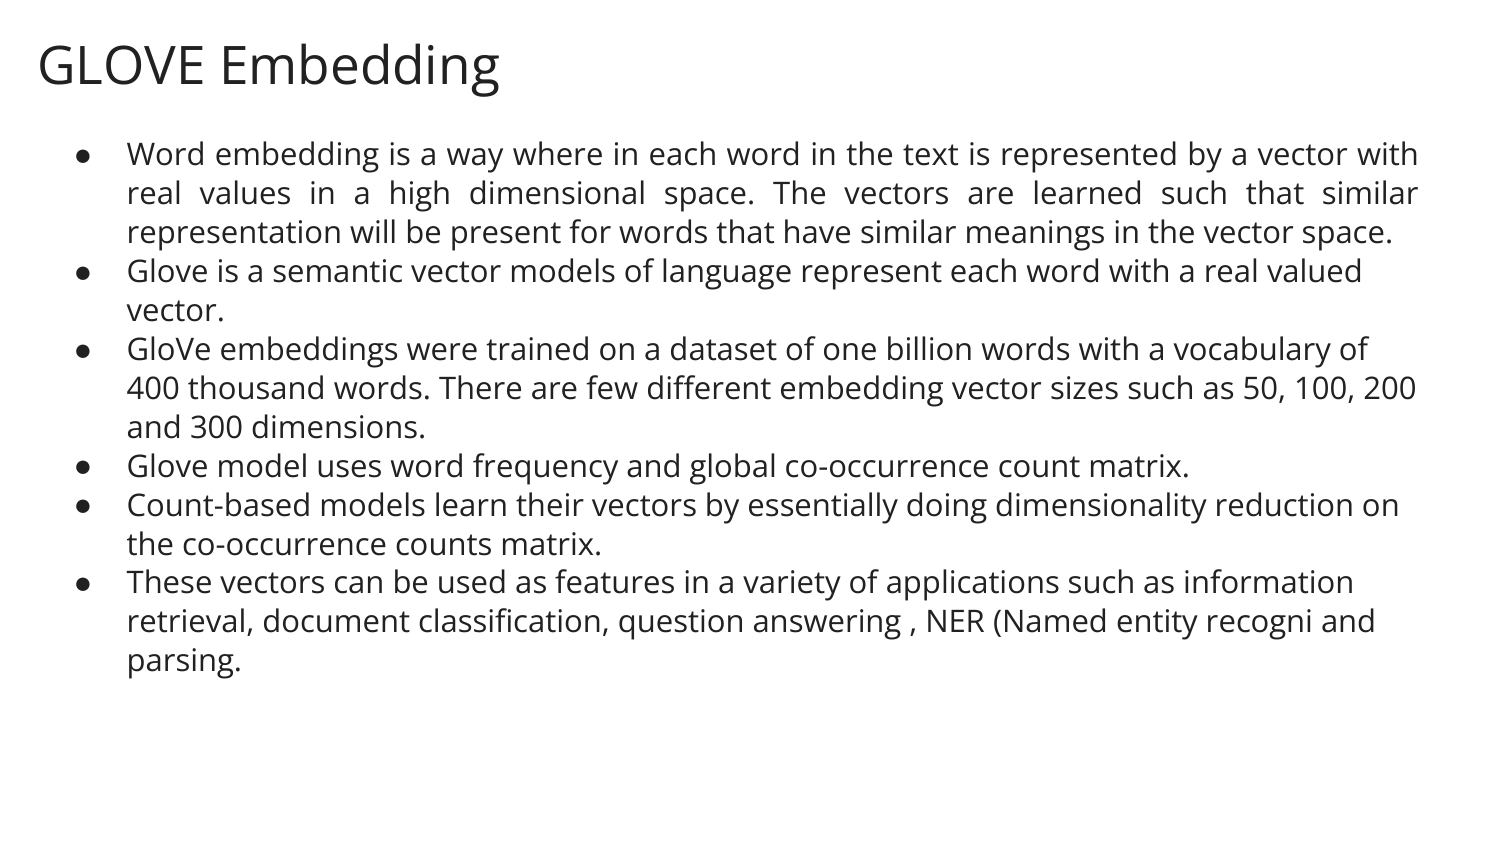

# GLOVE Embedding
Word embedding is a way where in each word in the text is represented by a vector with real values in a high dimensional space. The vectors are learned such that similar representation will be present for words that have similar meanings in the vector space.
Glove is a semantic vector models of language represent each word with a real valued vector.
GloVe embeddings were trained on a dataset of one billion words with a vocabulary of 400 thousand words. There are few different embedding vector sizes such as 50, 100, 200 and 300 dimensions.
Glove model uses word frequency and global co-occurrence count matrix.
Count-based models learn their vectors by essentially doing dimensionality reduction on the co-occurrence counts matrix.
These vectors can be used as features in a variety of applications such as information retrieval, document classification, question answering , NER (Named entity recogni and parsing.